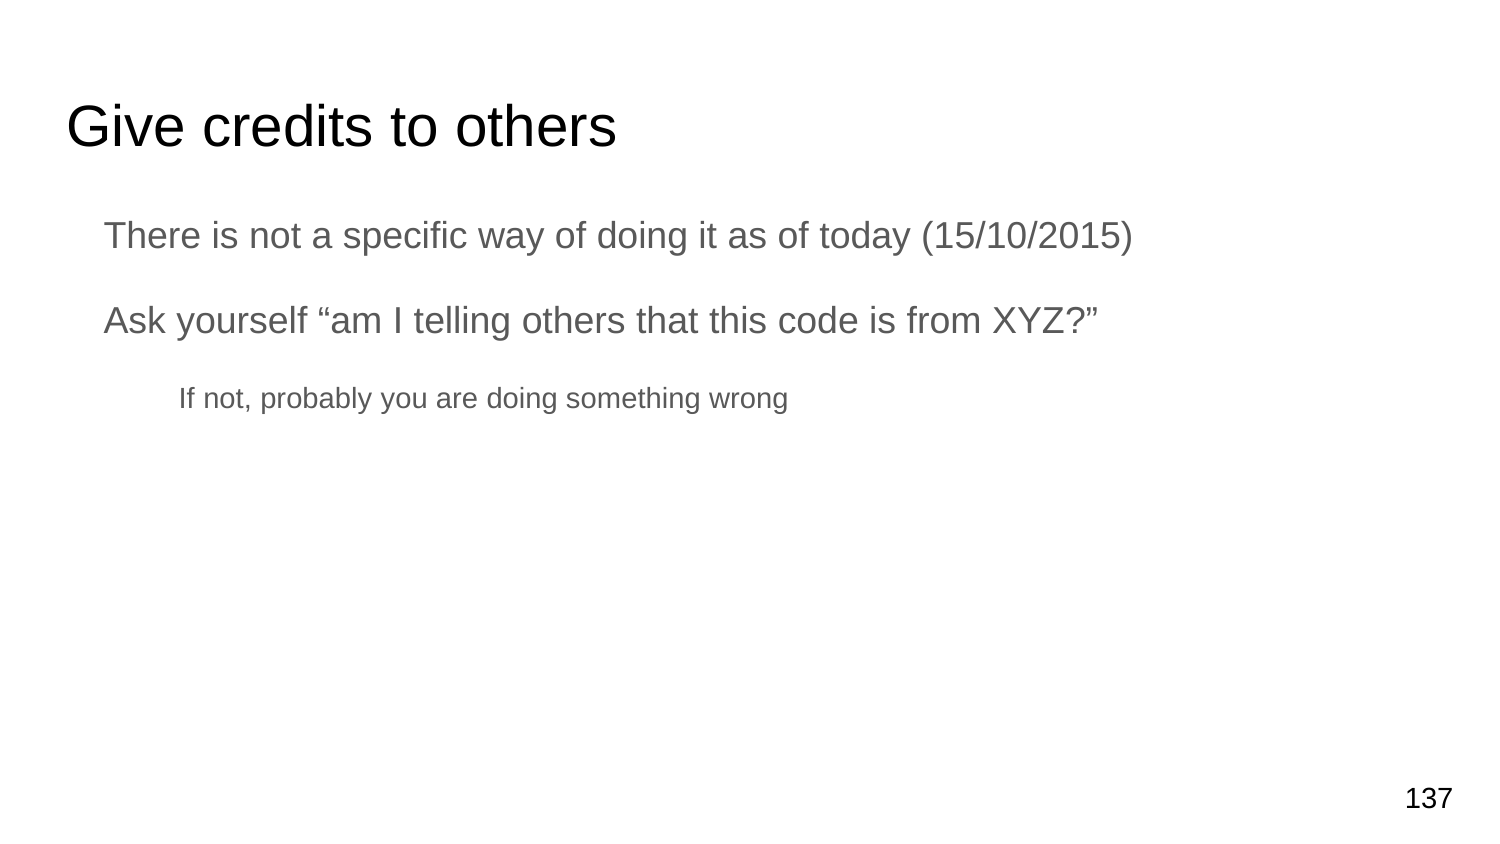

# Give credits to others
There is not a specific way of doing it as of today (15/10/2015)
Ask yourself “am I telling others that this code is from XYZ?”
If not, probably you are doing something wrong
137